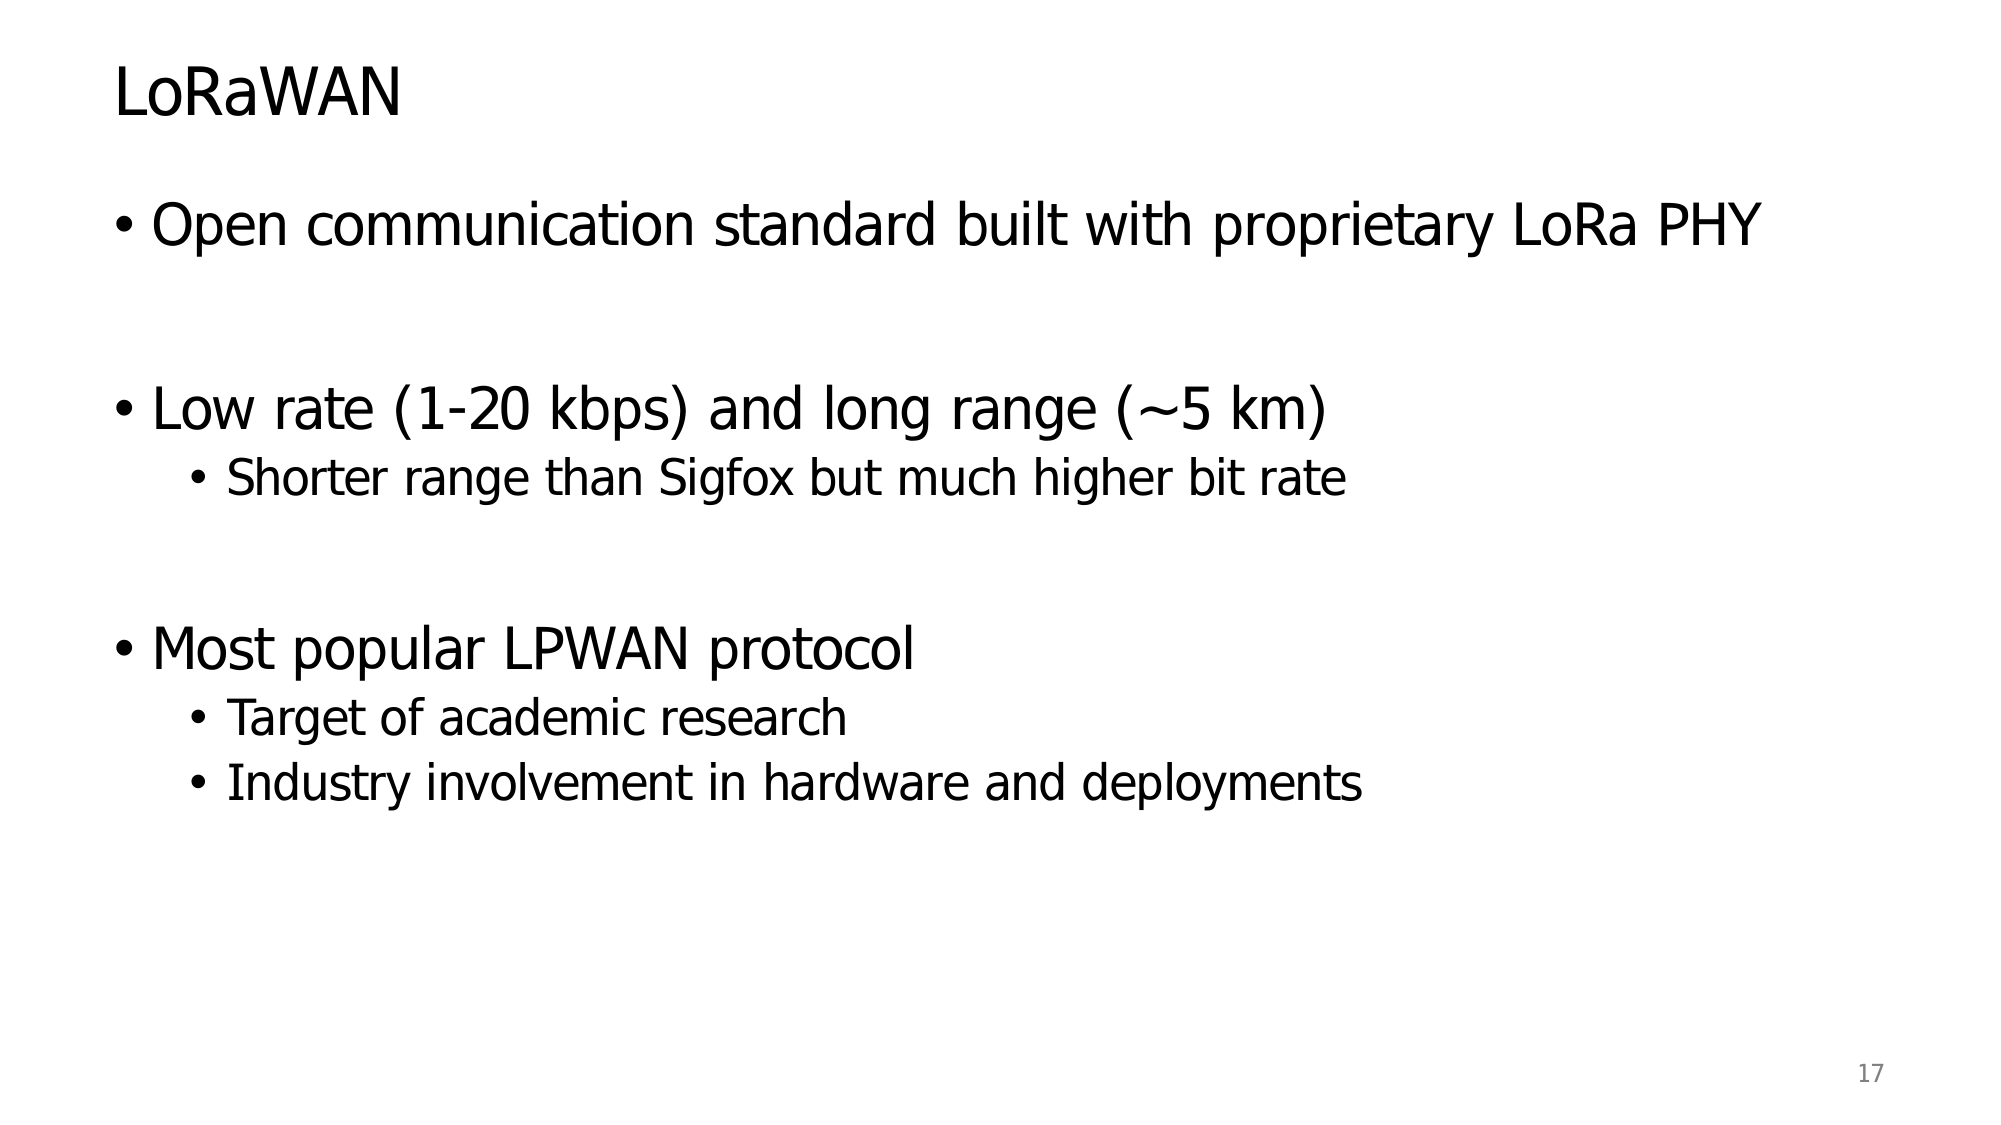

# LoRaWAN
Open communication standard built with proprietary LoRa PHY

Low rate (1-20 kbps) and long range (~5 km)
Shorter range than Sigfox but much higher bit rate

Most popular LPWAN protocol
Target of academic research
Industry involvement in hardware and deployments
17